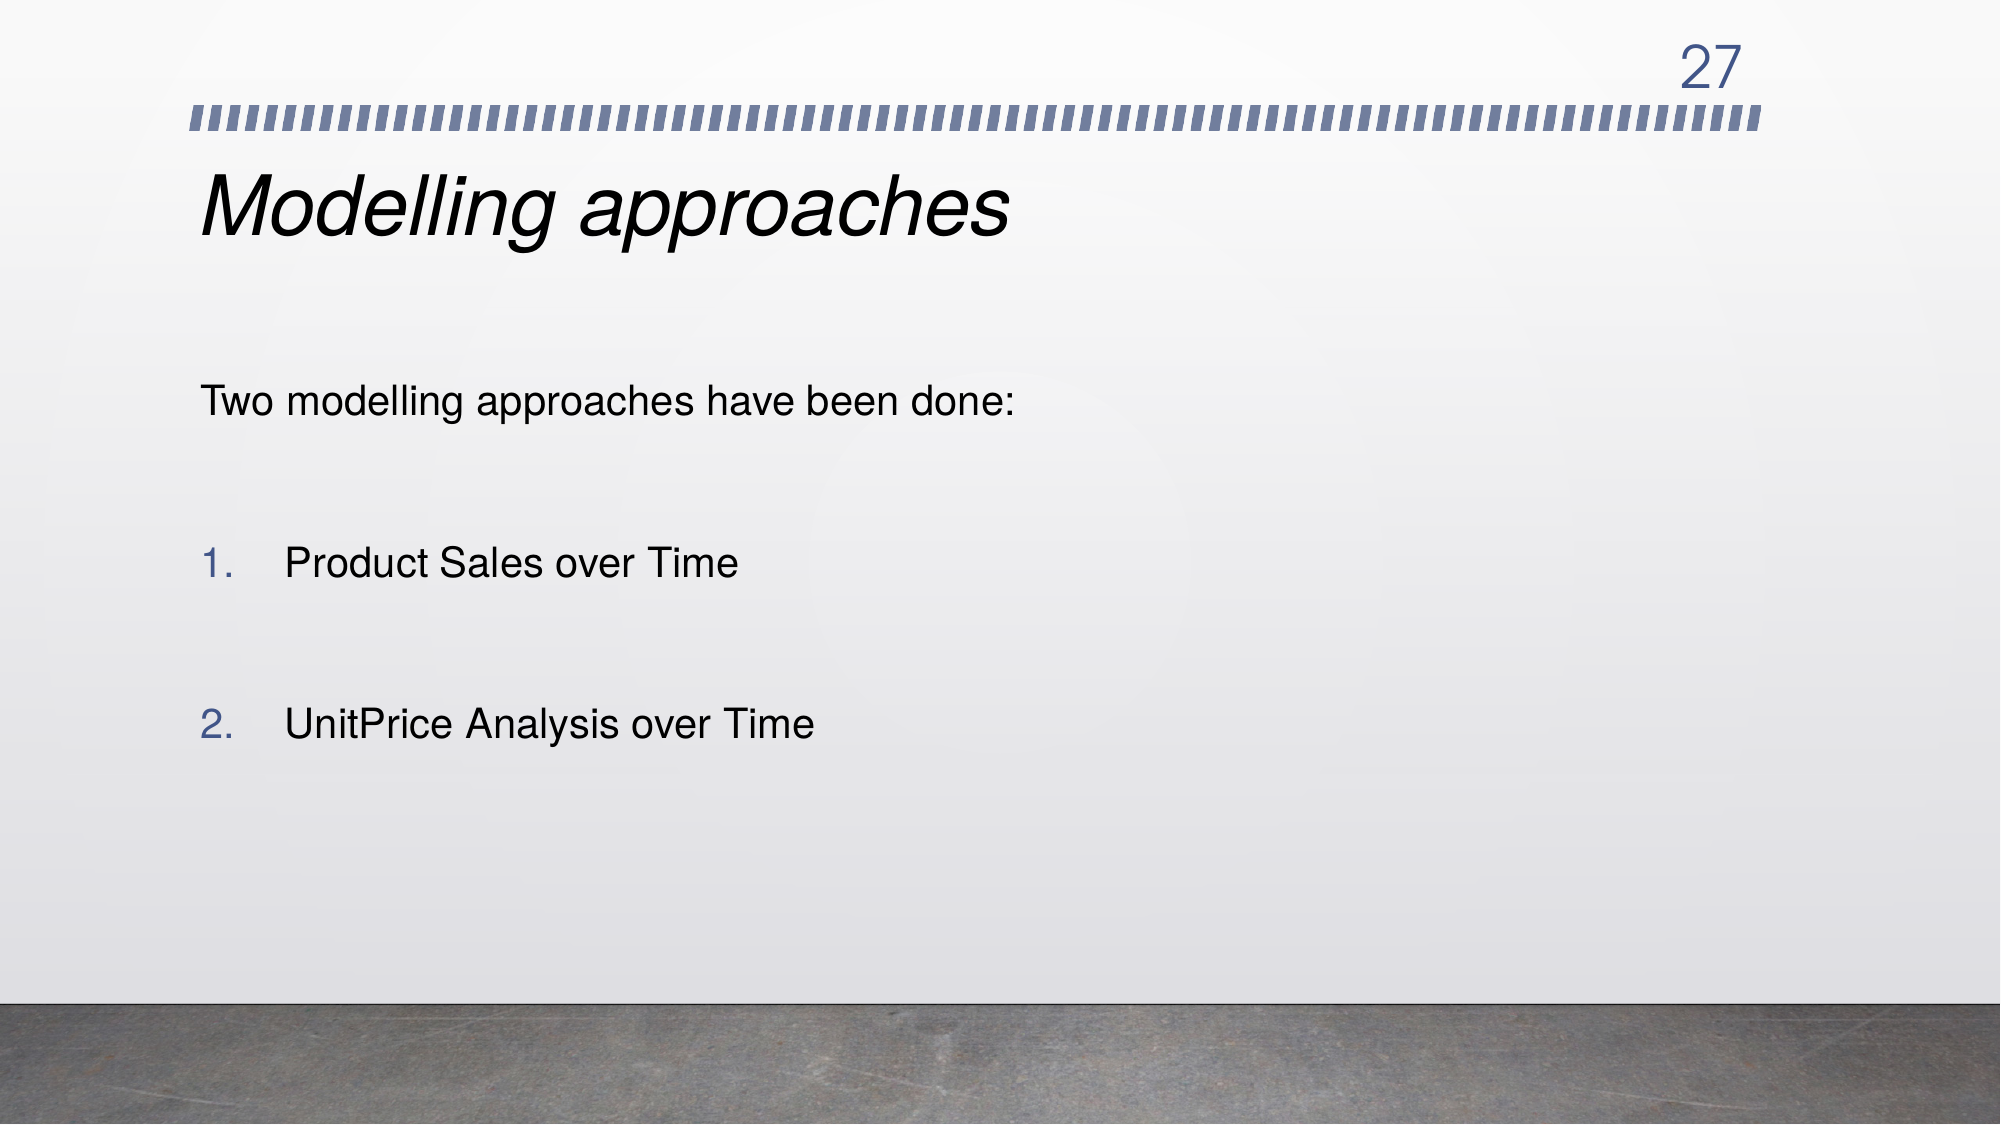

27
# Modelling approaches
Two modelling approaches have been done:

Product Sales over Time

UnitPrice Analysis over Time